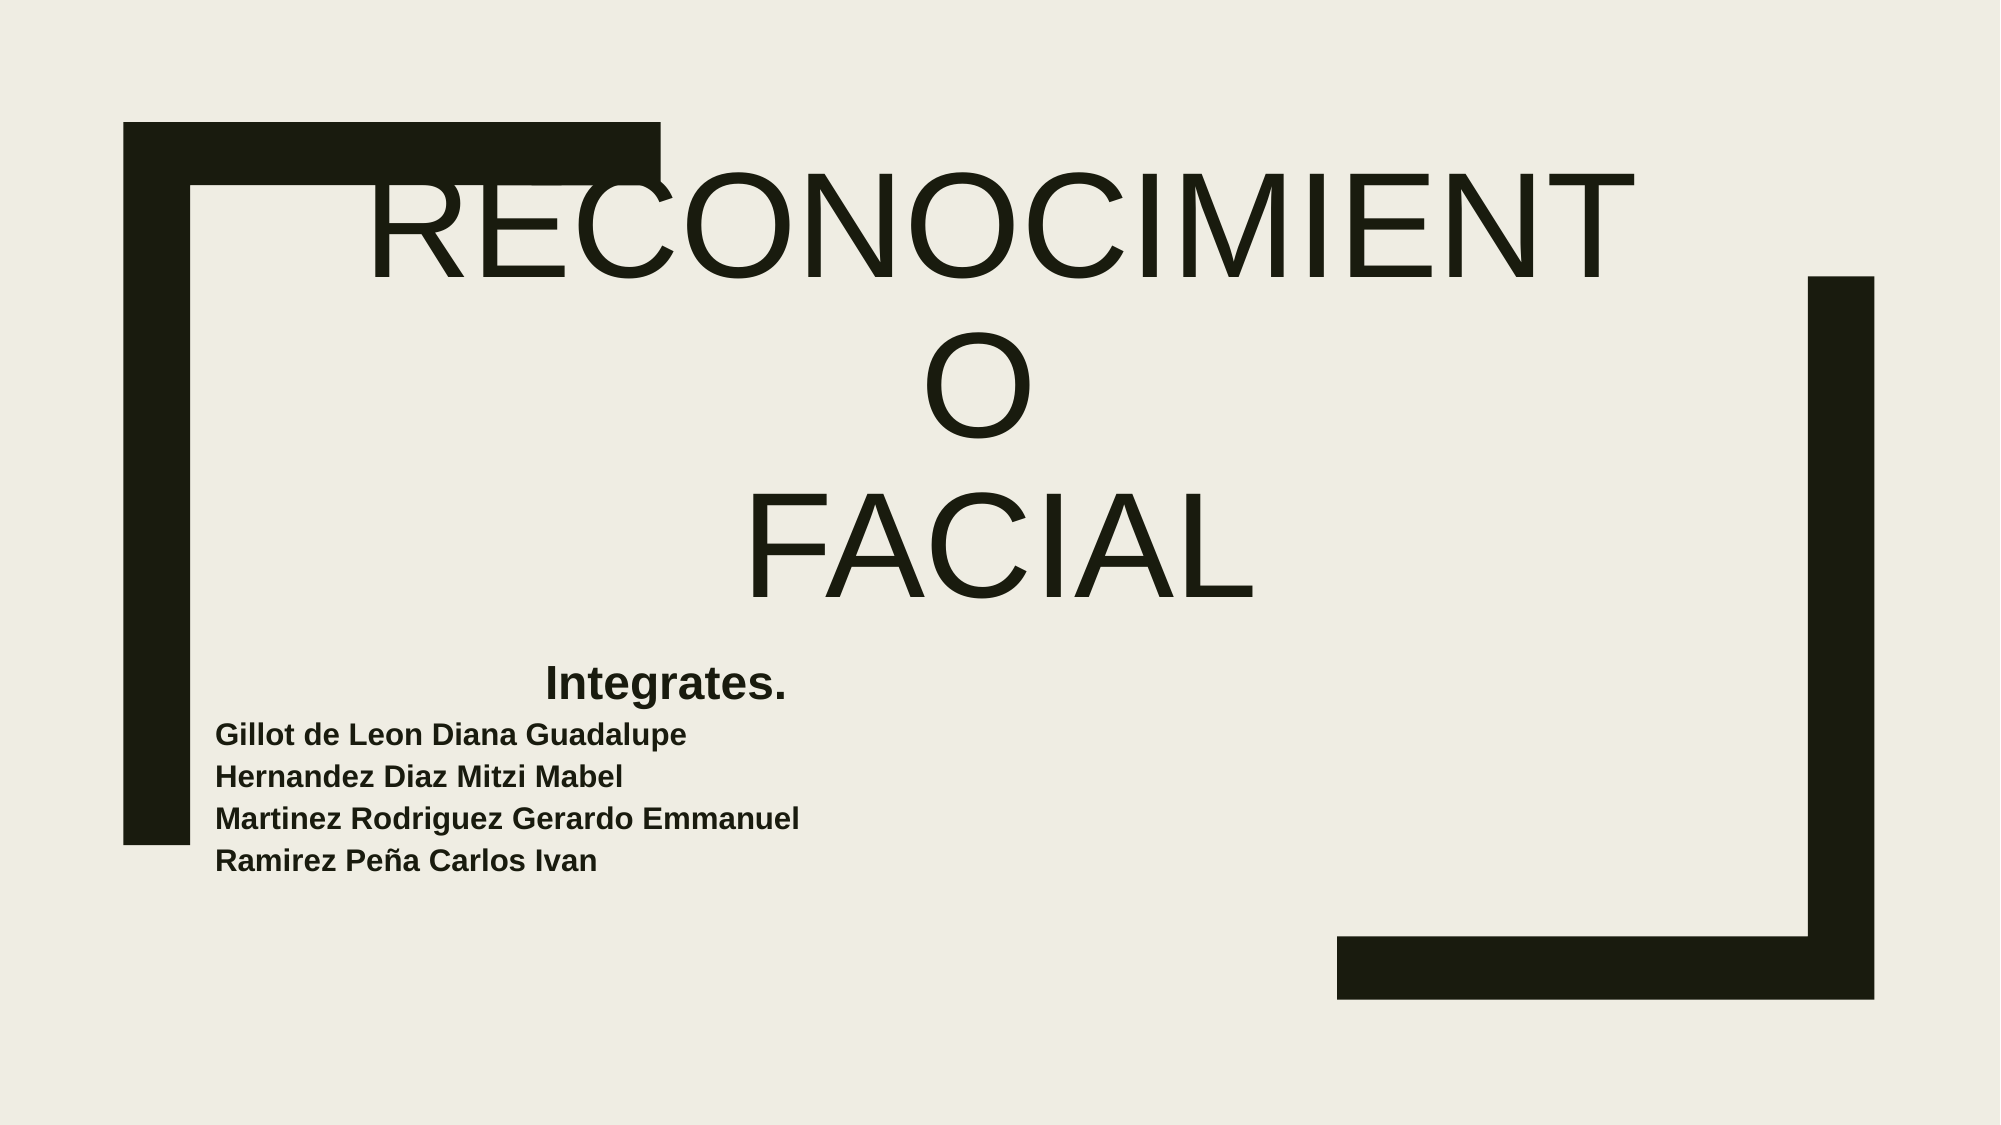

# Reconocimiento Facial
Integrates.
Gillot de Leon Diana Guadalupe
Hernandez Diaz Mitzi Mabel
Martinez Rodriguez Gerardo Emmanuel
Ramirez Peña Carlos Ivan